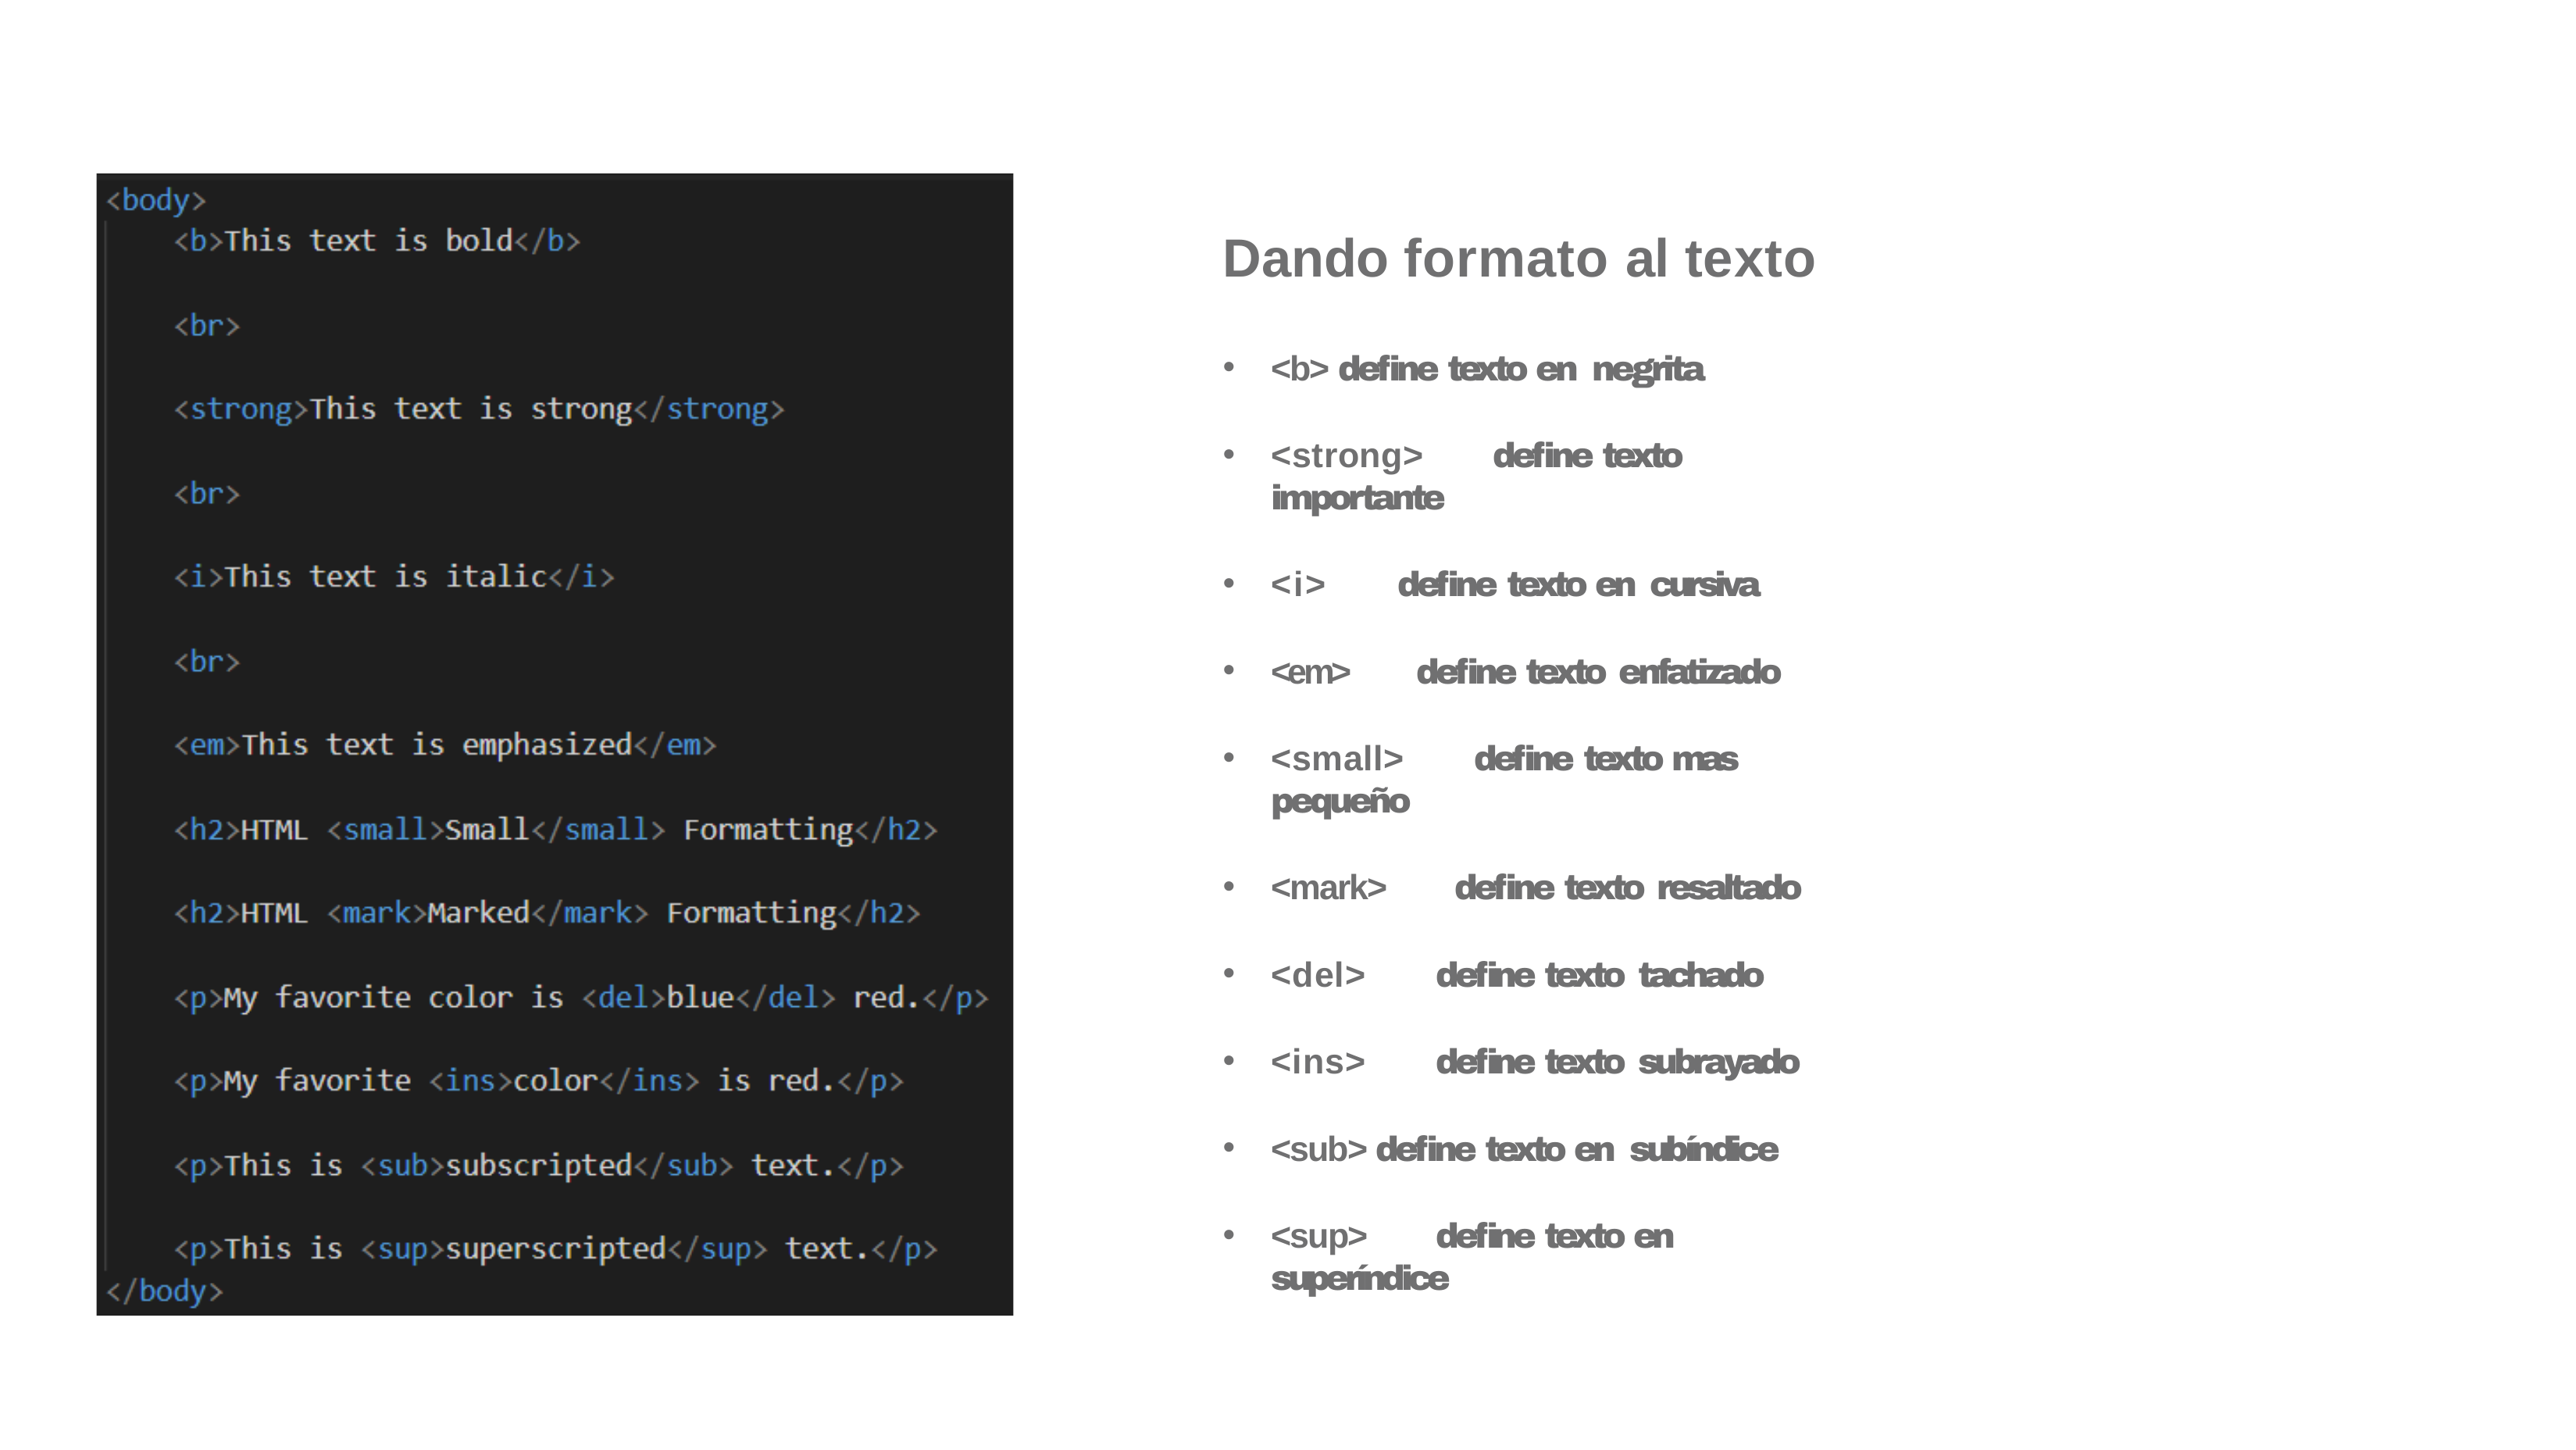

# Dando formato al texto
<b> define texto en negrita

<strong>	define texto importante

<i>	define texto en cursiva

<em>	define texto enfatizado

<small>	define texto mas pequeño

<mark>	define texto resaltado

<del>	define texto tachado

<ins>	define texto subrayado

<sub> define texto en subíndice

<sup>	define texto en superíndice